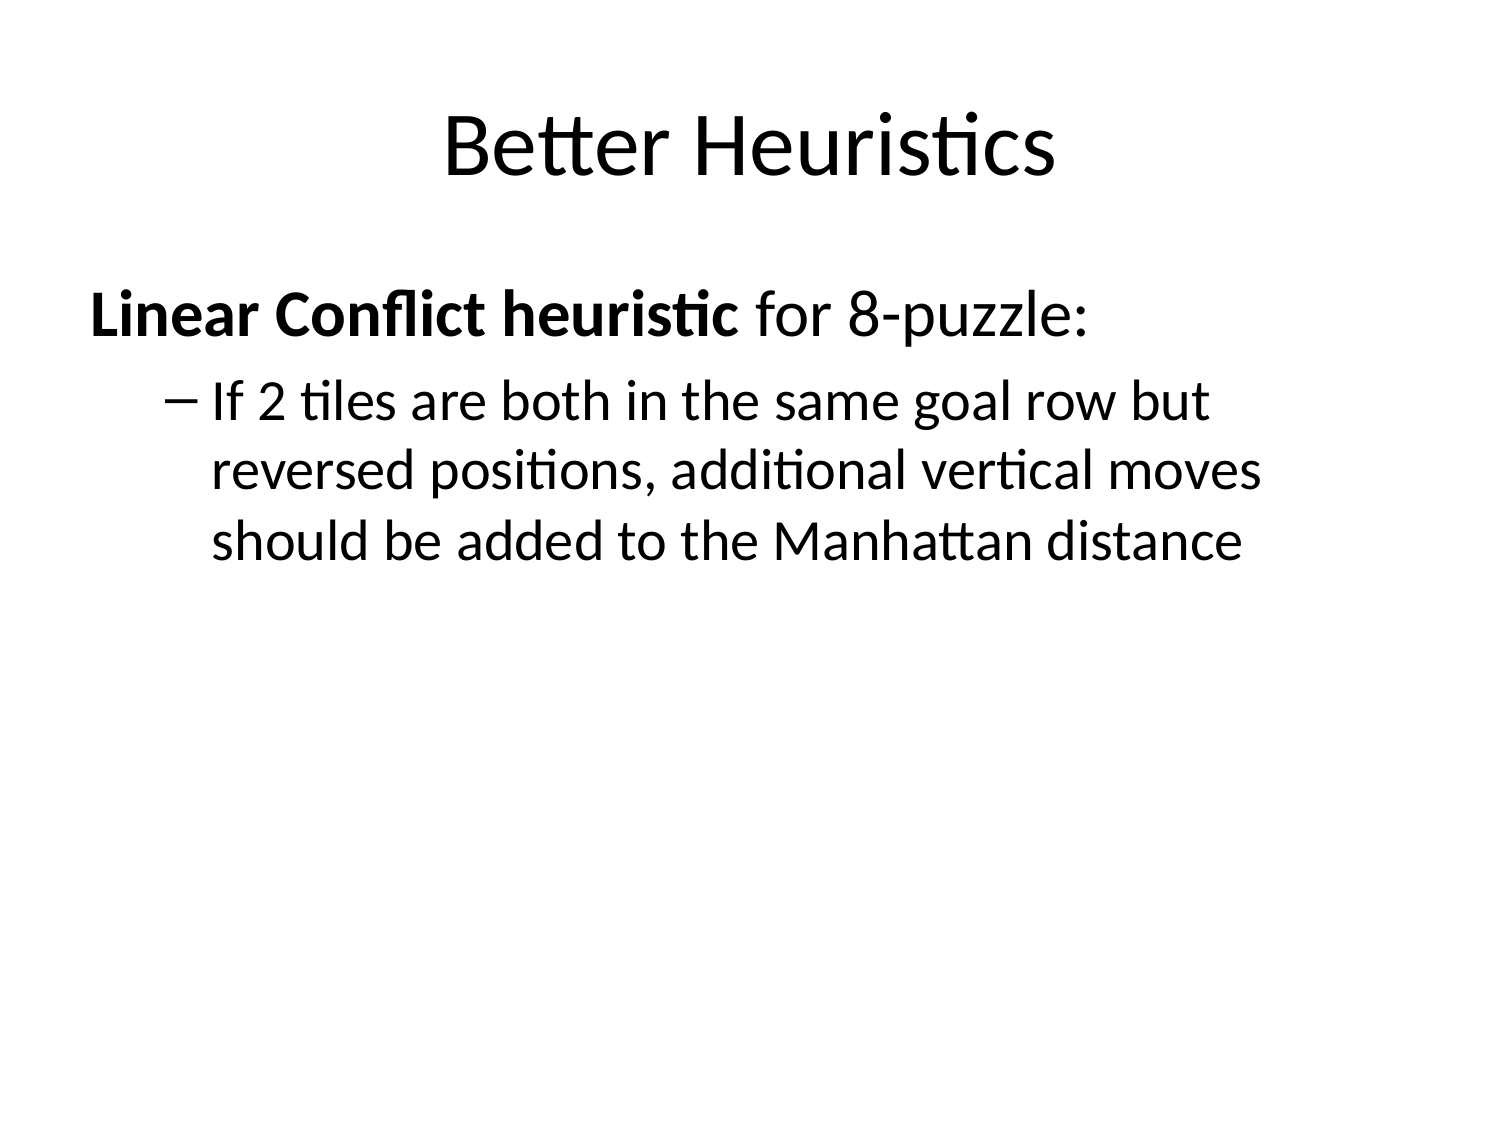

# Better Heuristics
Linear Conflict heuristic for 8-puzzle:
If 2 tiles are both in the same goal row but reversed positions, additional vertical moves should be added to the Manhattan distance